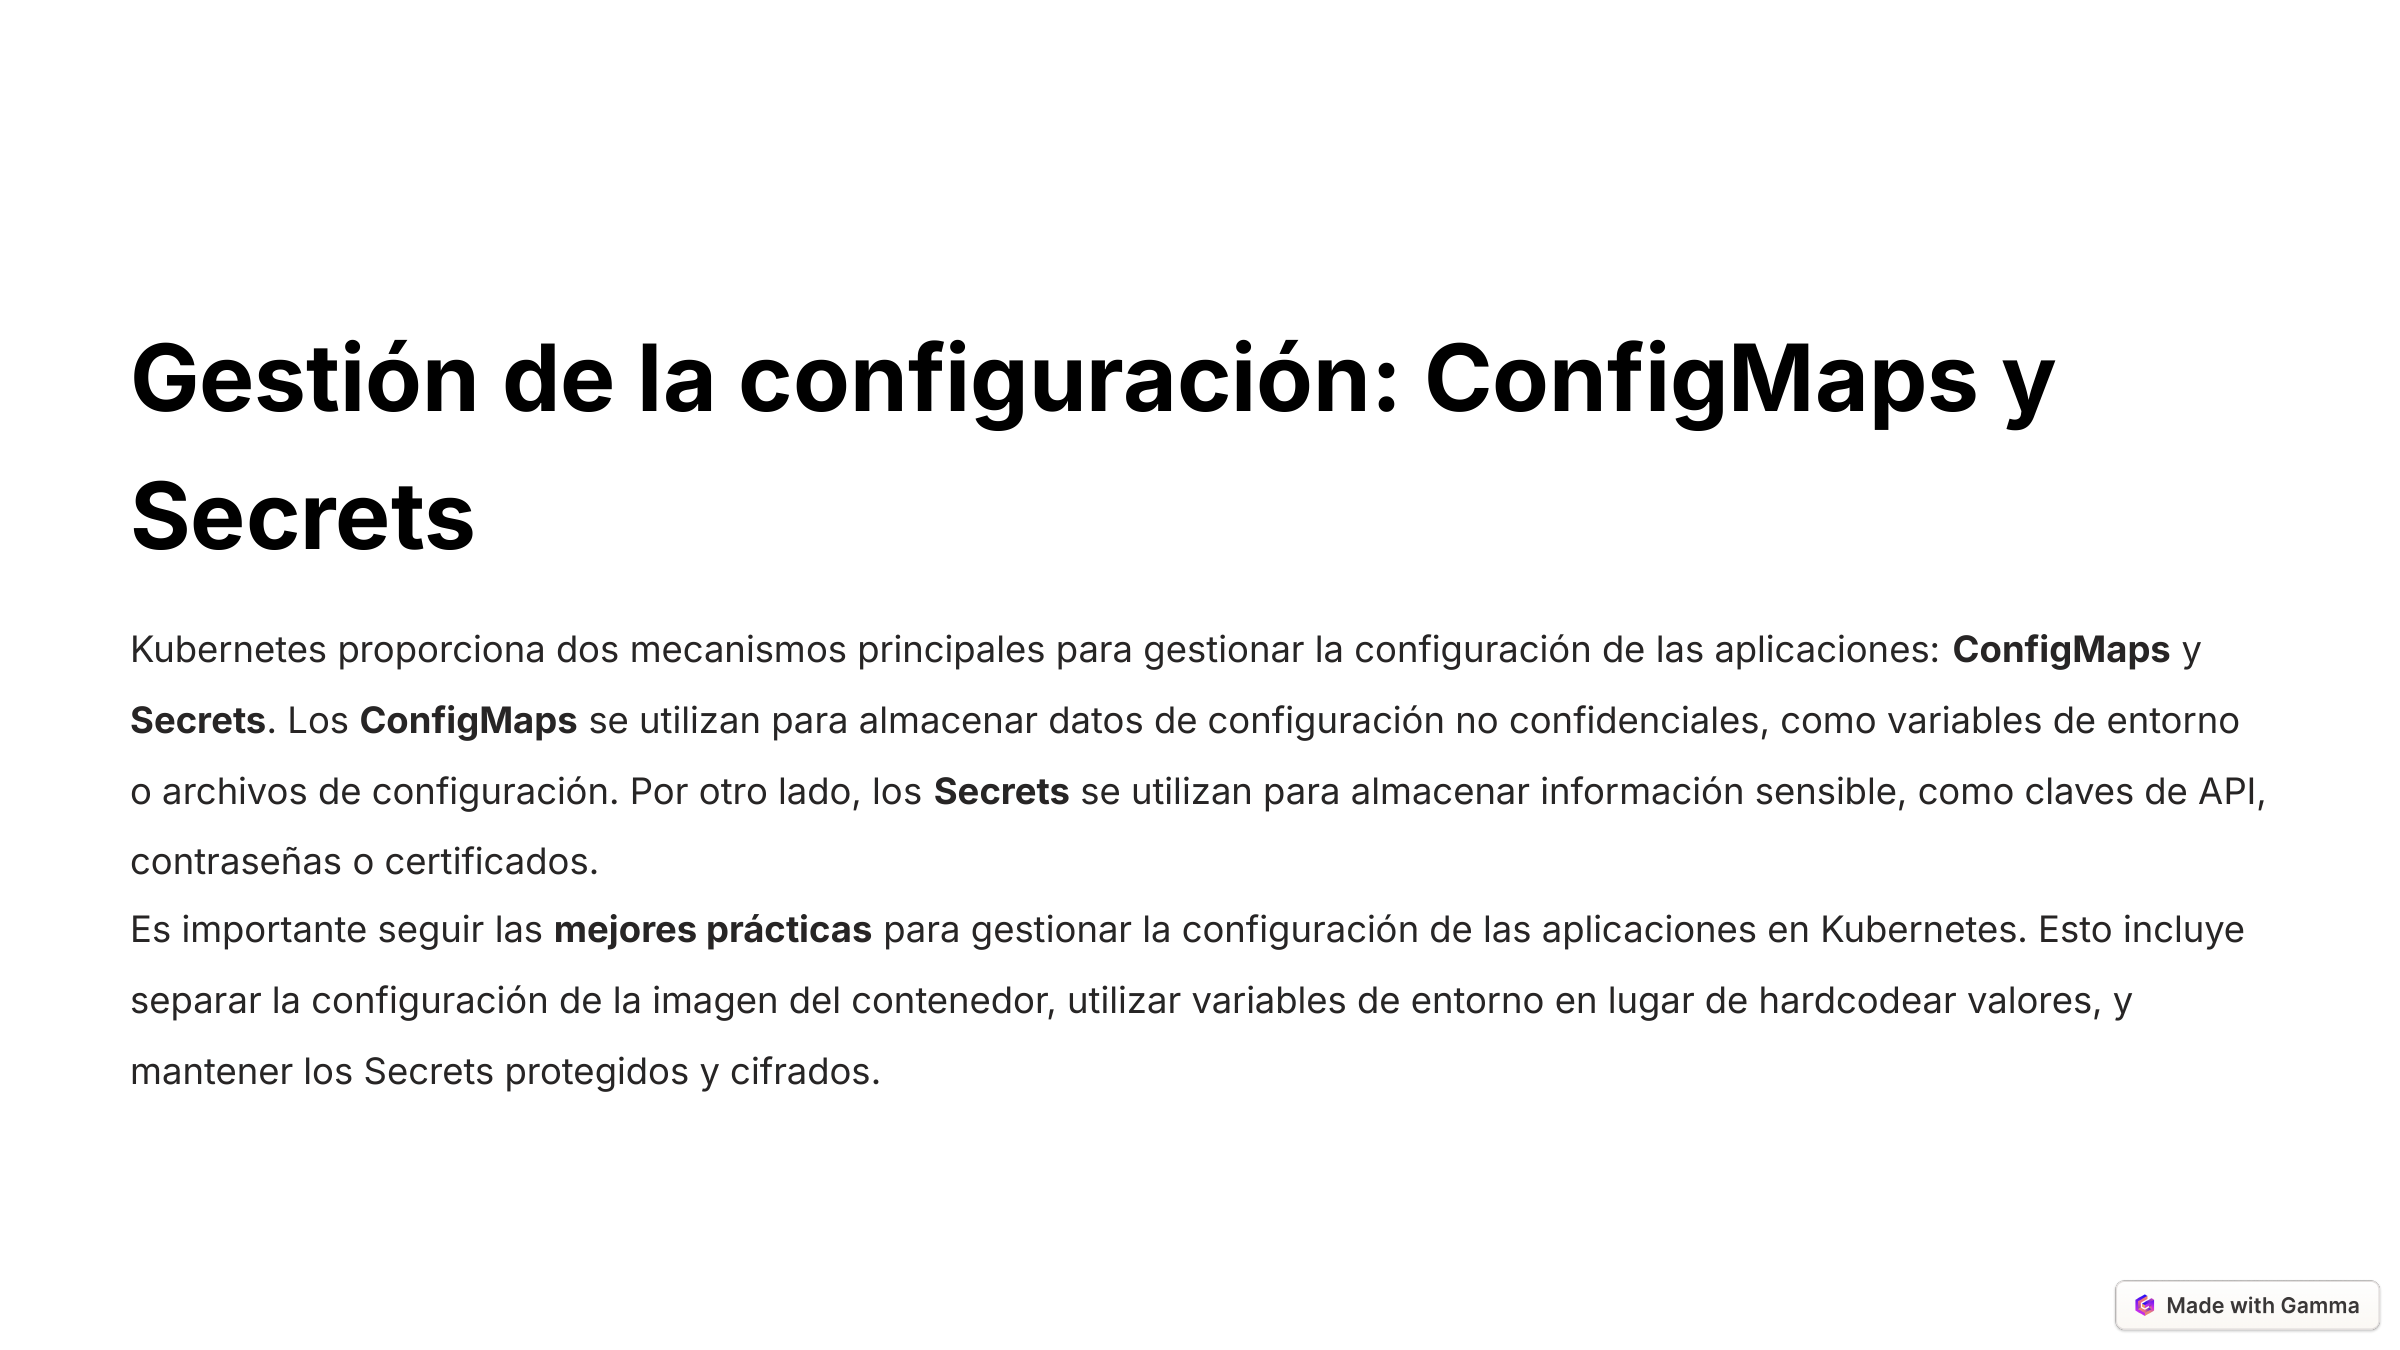

Gestión de la configuración: ConfigMaps y Secrets
Kubernetes proporciona dos mecanismos principales para gestionar la configuración de las aplicaciones: ConfigMaps y Secrets. Los ConfigMaps se utilizan para almacenar datos de configuración no confidenciales, como variables de entorno o archivos de configuración. Por otro lado, los Secrets se utilizan para almacenar información sensible, como claves de API, contraseñas o certificados.
Es importante seguir las mejores prácticas para gestionar la configuración de las aplicaciones en Kubernetes. Esto incluye separar la configuración de la imagen del contenedor, utilizar variables de entorno en lugar de hardcodear valores, y mantener los Secrets protegidos y cifrados.